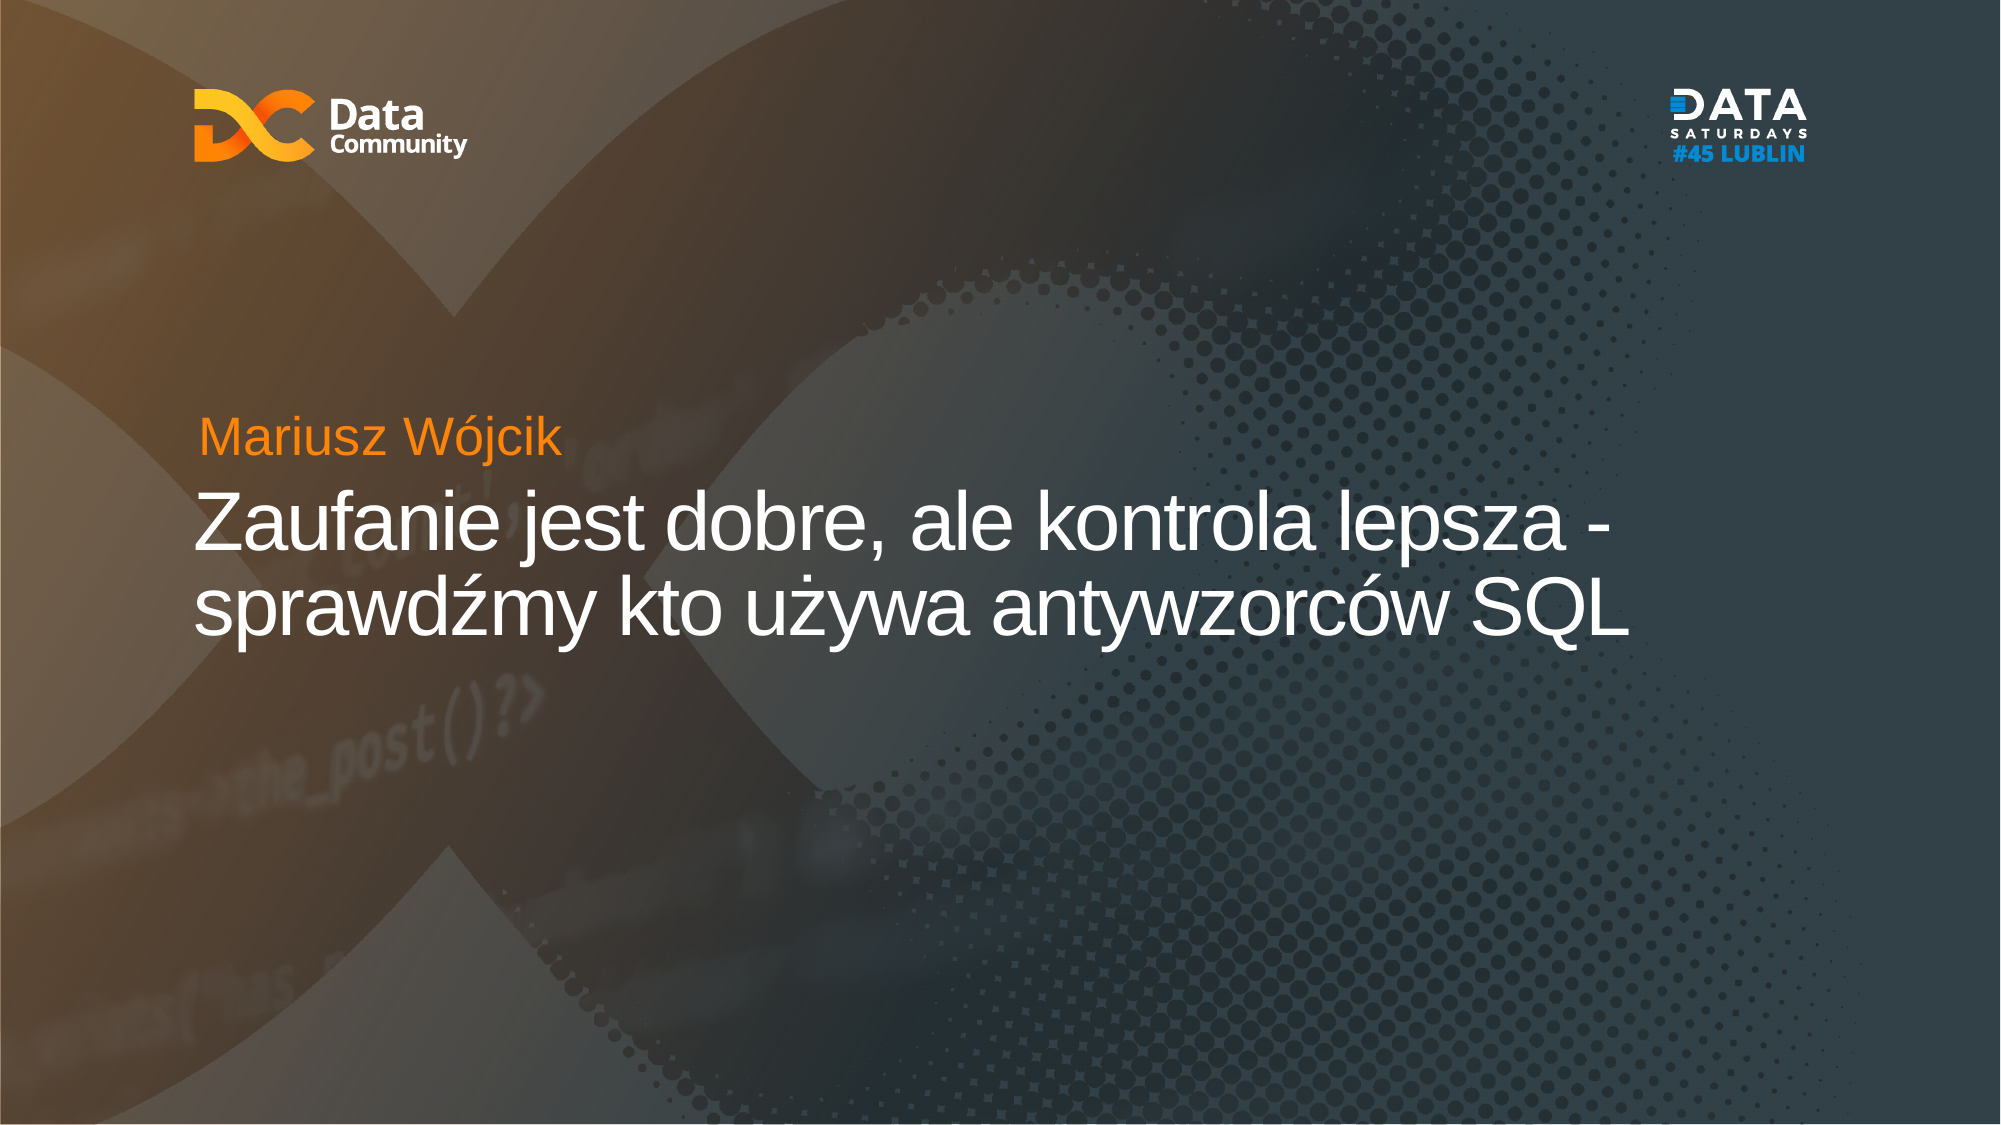

Mariusz Wójcik
Zaufanie jest dobre, ale kontrola lepsza - sprawdźmy kto używa antywzorców SQL